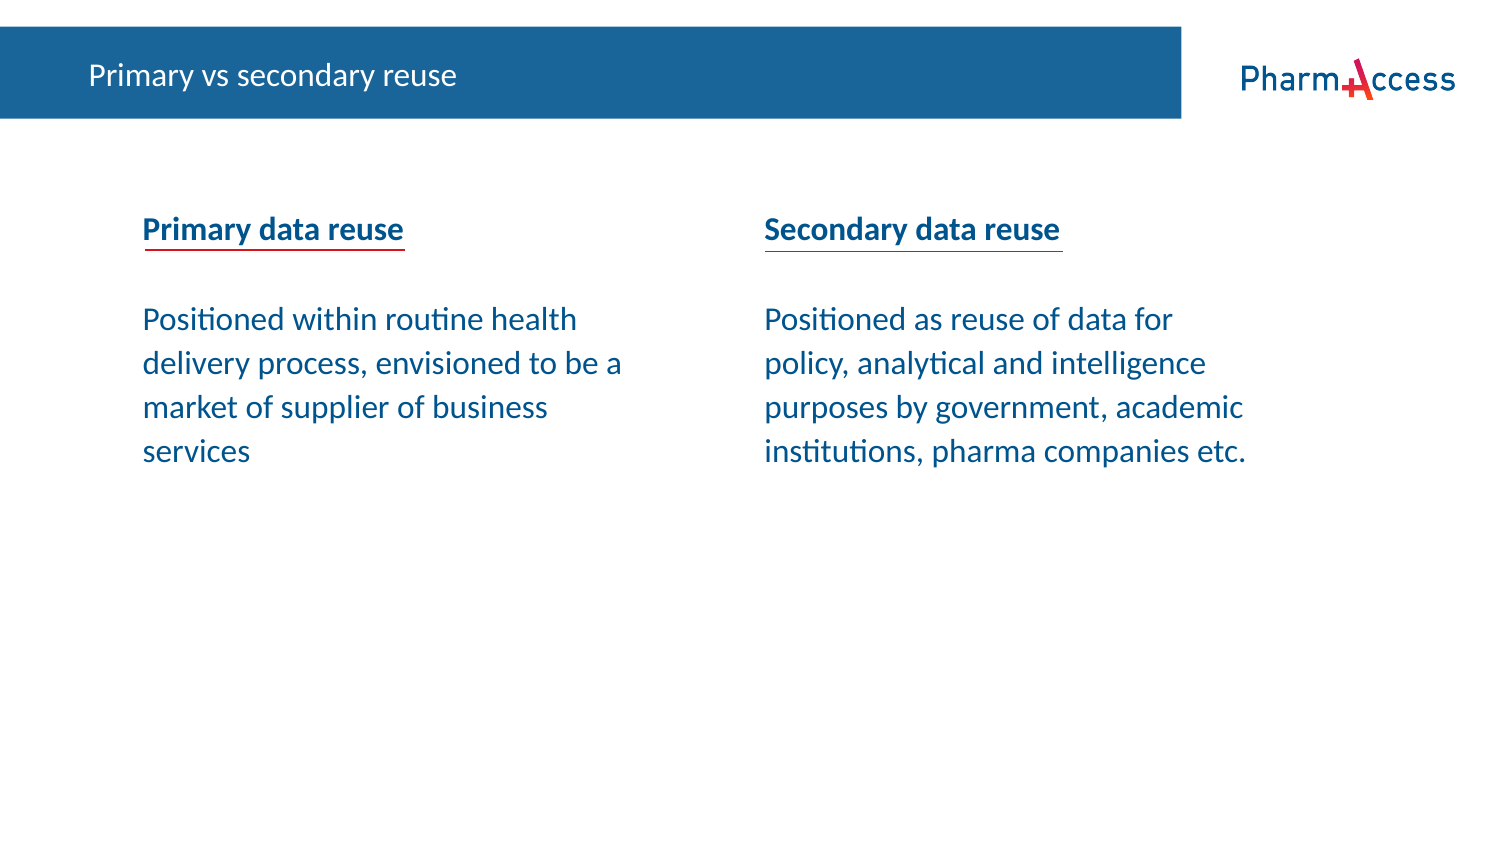

# Primary vs secondary reuse
Primary data reuse
Positioned within routine health delivery process, envisioned to be a market of supplier of business services

Secondary data reuse
Positioned as reuse of data for policy, analytical and intelligence purposes by government, academic institutions, pharma companies etc.